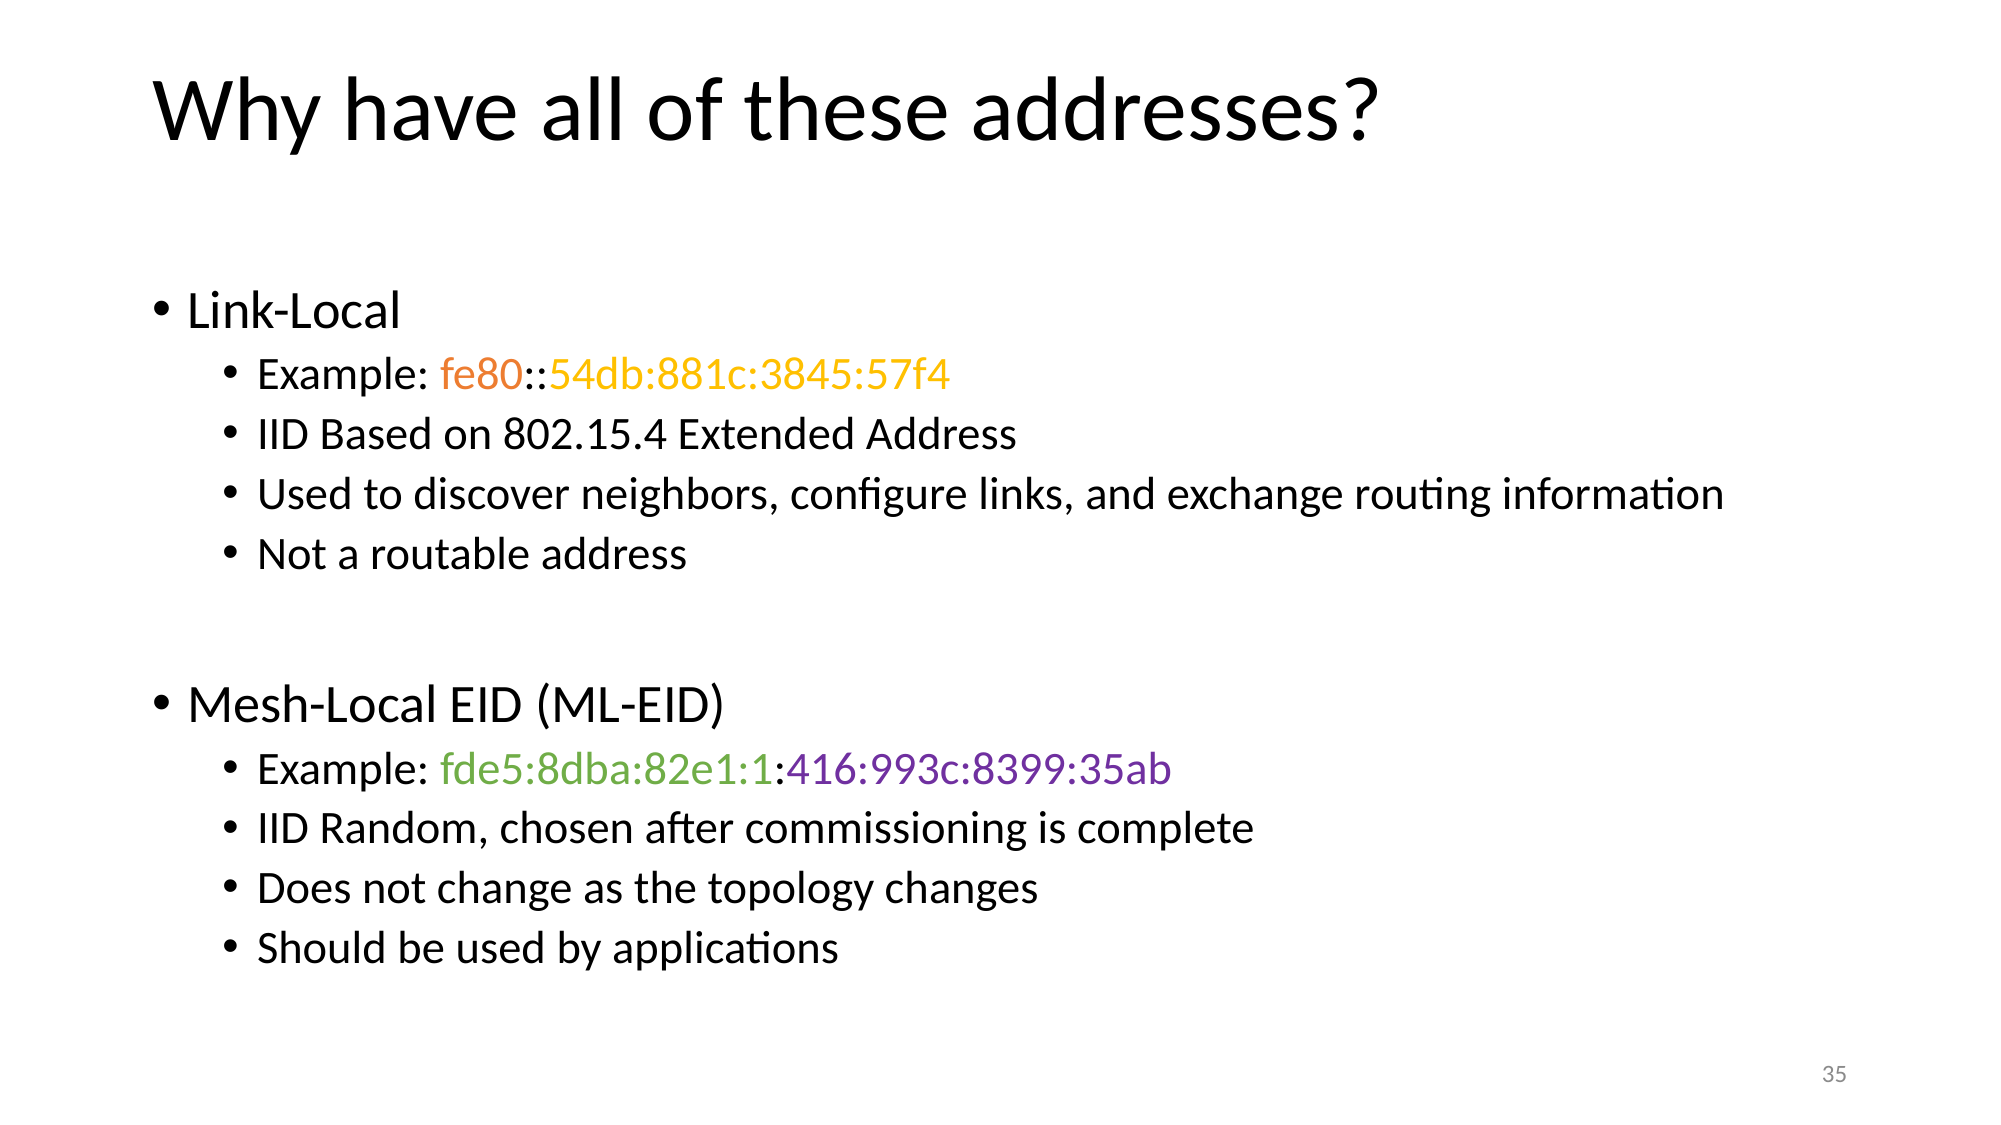

# Why have all of these addresses?
Link-Local
Example: fe80::54db:881c:3845:57f4
IID Based on 802.15.4 Extended Address
Used to discover neighbors, configure links, and exchange routing information
Not a routable address

Mesh-Local EID (ML-EID)
Example: fde5:8dba:82e1:1:416:993c:8399:35ab
IID Random, chosen after commissioning is complete
Does not change as the topology changes
Should be used by applications

35